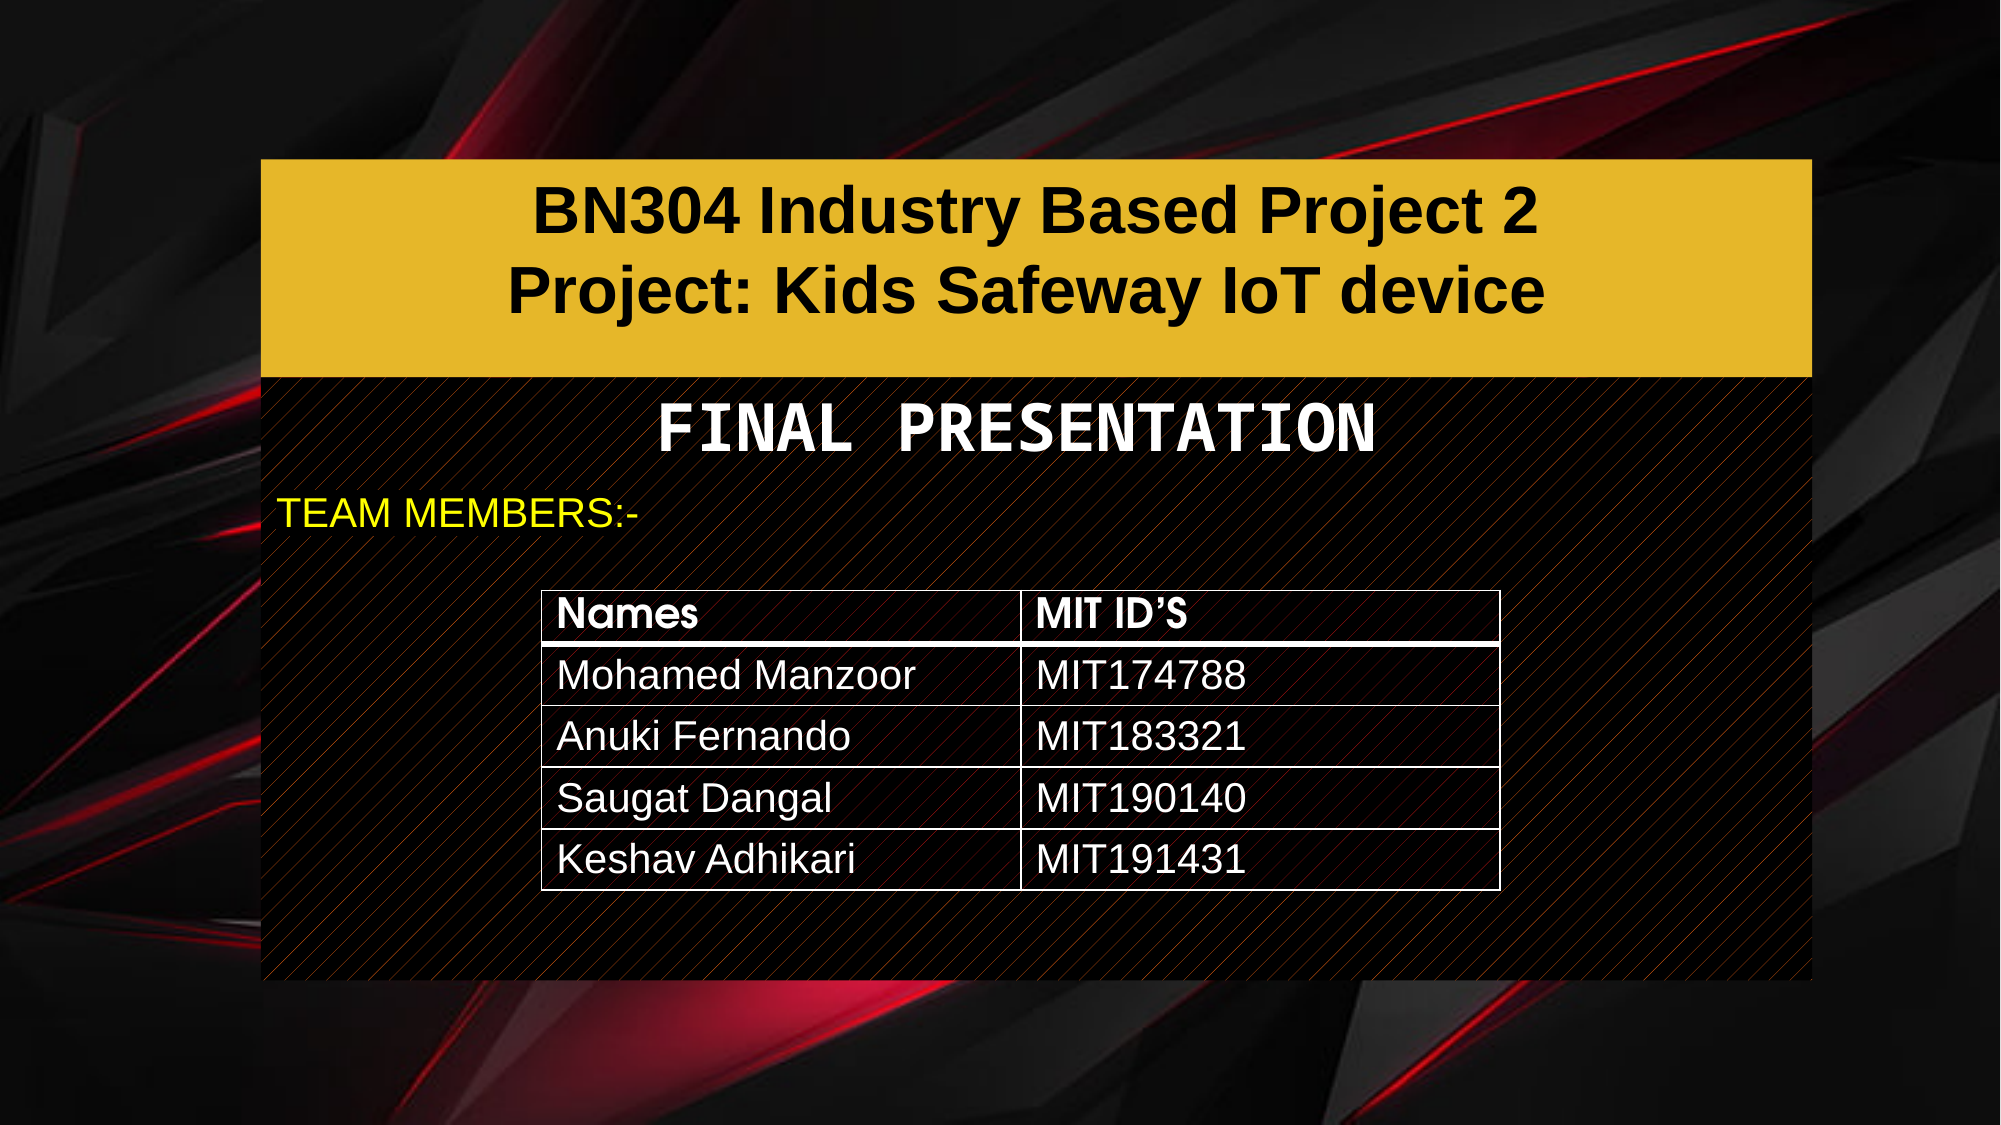

# BN304 Industry Based Project 2 Project: Kids Safeway IoT device
FINAL PRESENTATION
TEAM MEMBERS:-

| Names | MIT ID’S |
| --- | --- |
| Mohamed Manzoor | MIT174788 |
| Anuki Fernando | MIT183321 |
| Saugat Dangal | MIT190140 |
| Keshav Adhikari | MIT191431 |